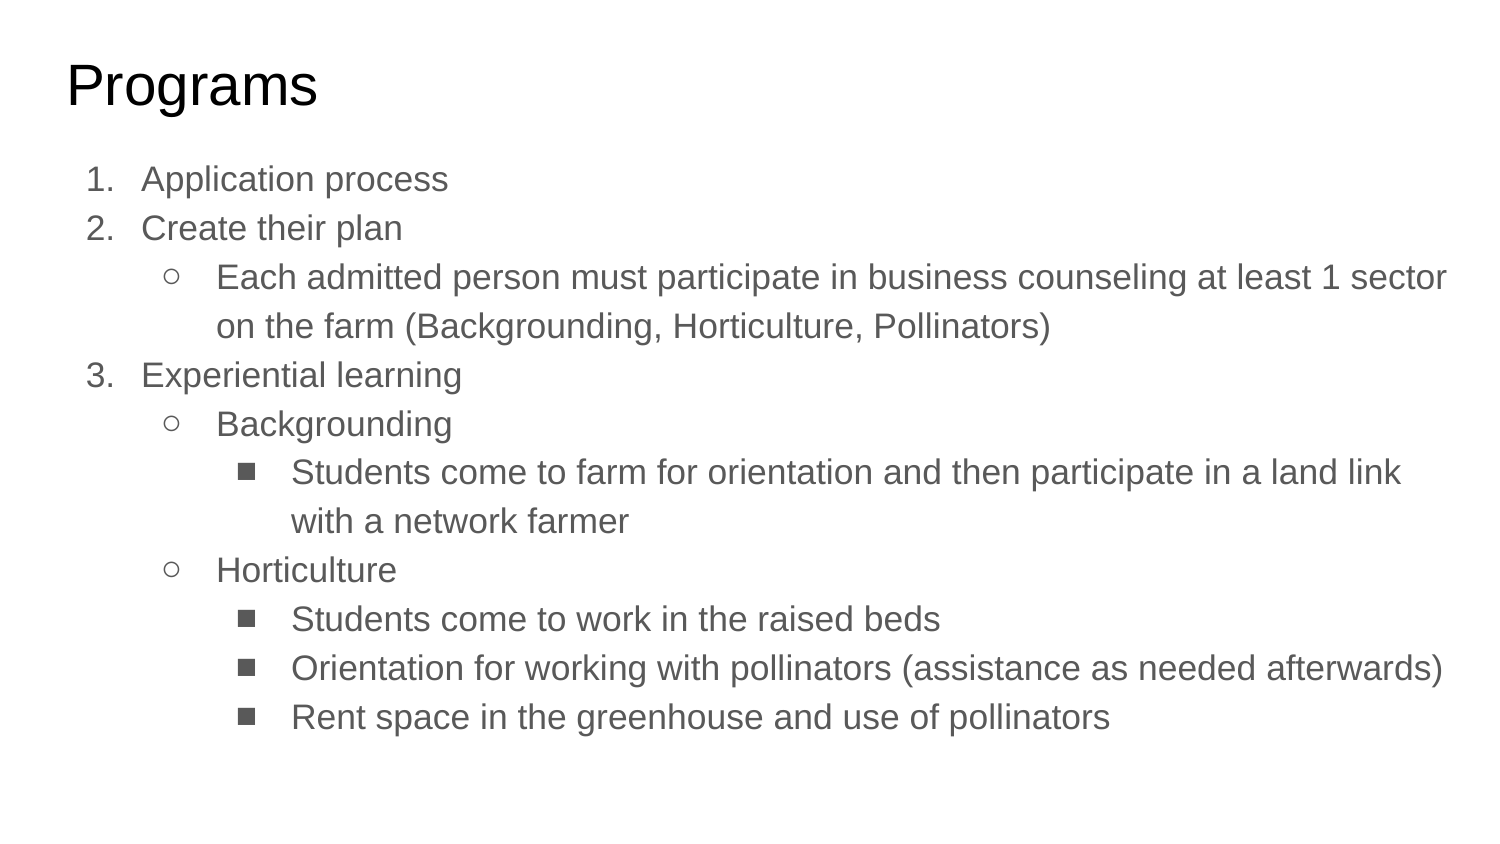

# Programs
Application process
Create their plan
Each admitted person must participate in business counseling at least 1 sector on the farm (Backgrounding, Horticulture, Pollinators)
Experiential learning
Backgrounding
Students come to farm for orientation and then participate in a land link with a network farmer
Horticulture
Students come to work in the raised beds
Orientation for working with pollinators (assistance as needed afterwards)
Rent space in the greenhouse and use of pollinators